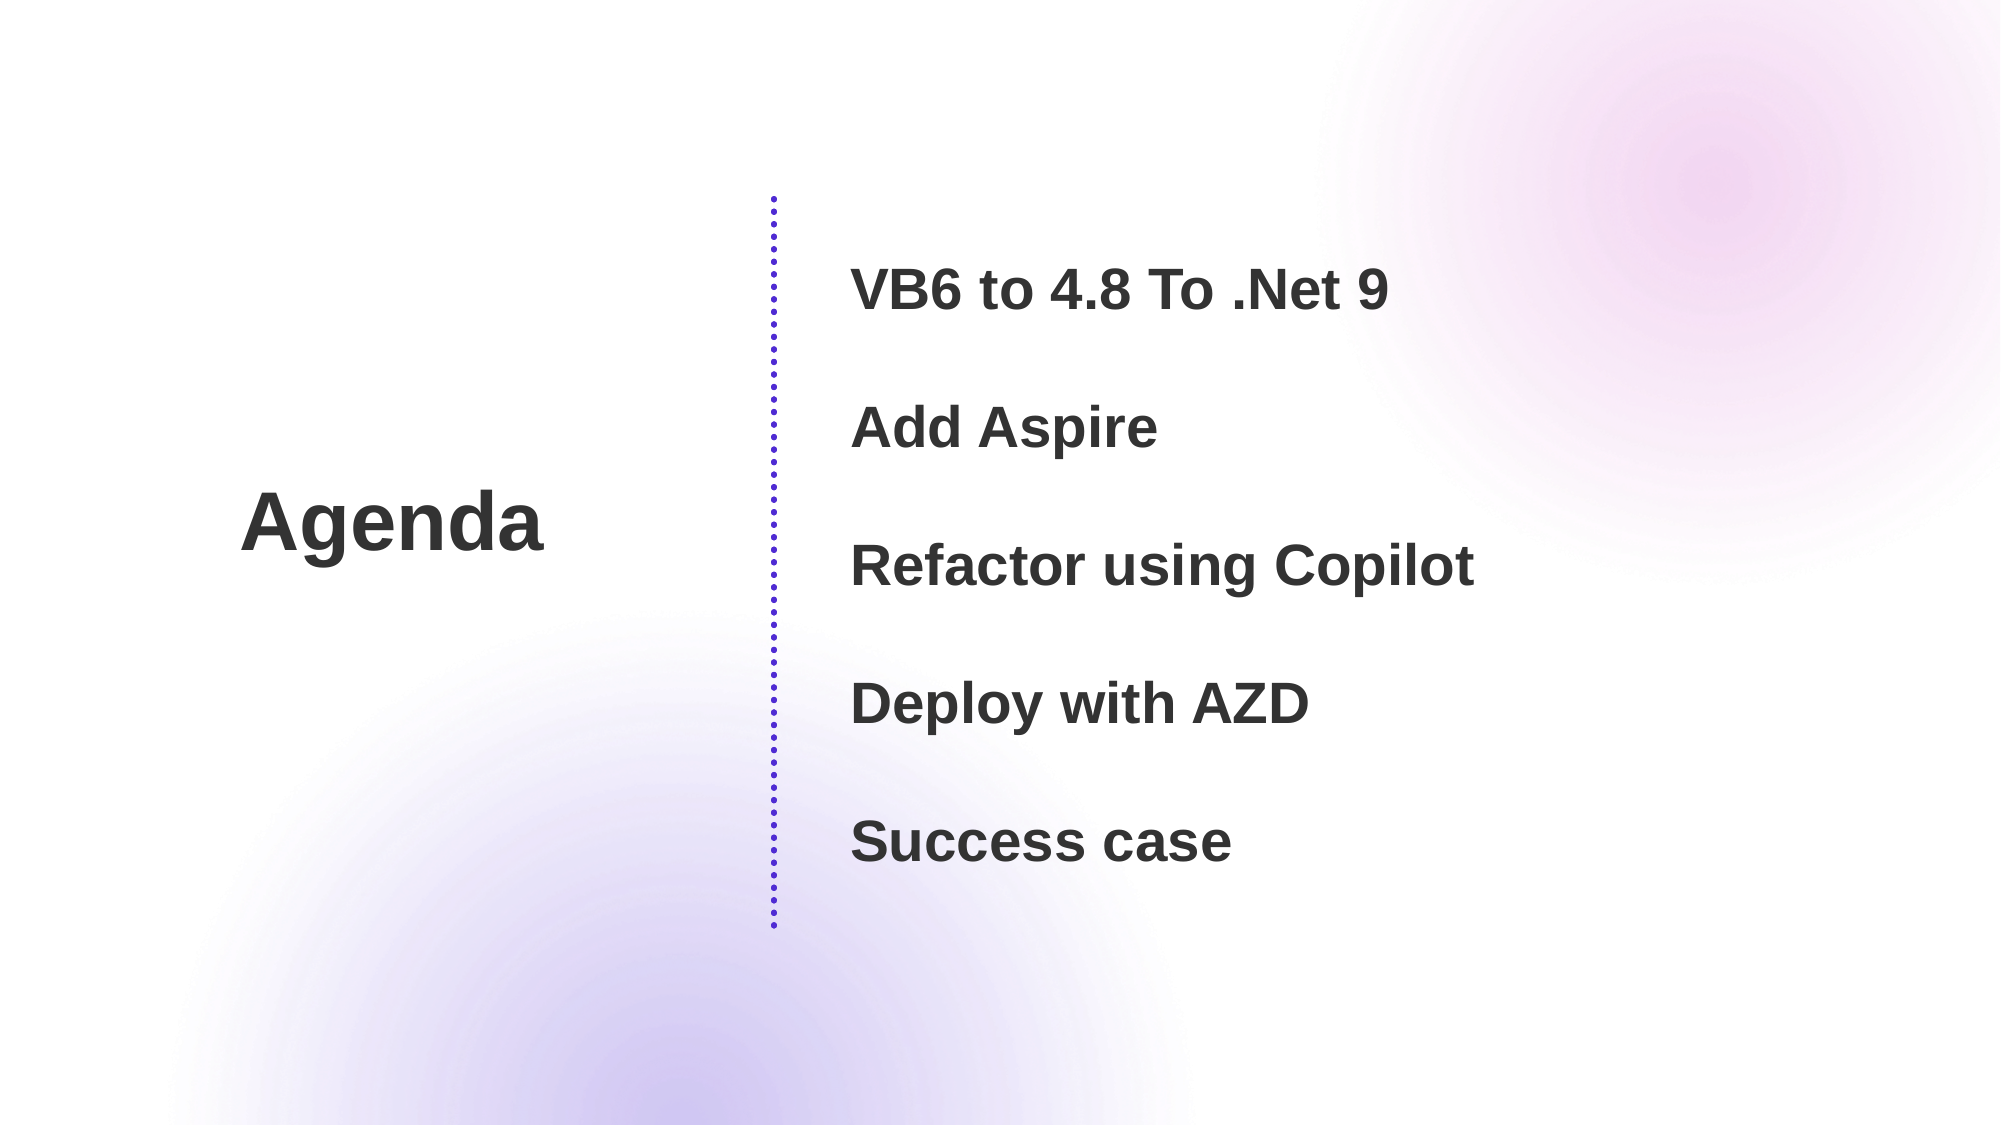

VB6 to 4.8 To .Net 9
Add Aspire
Agenda
Refactor using Copilot
Deploy with AZD
Success case